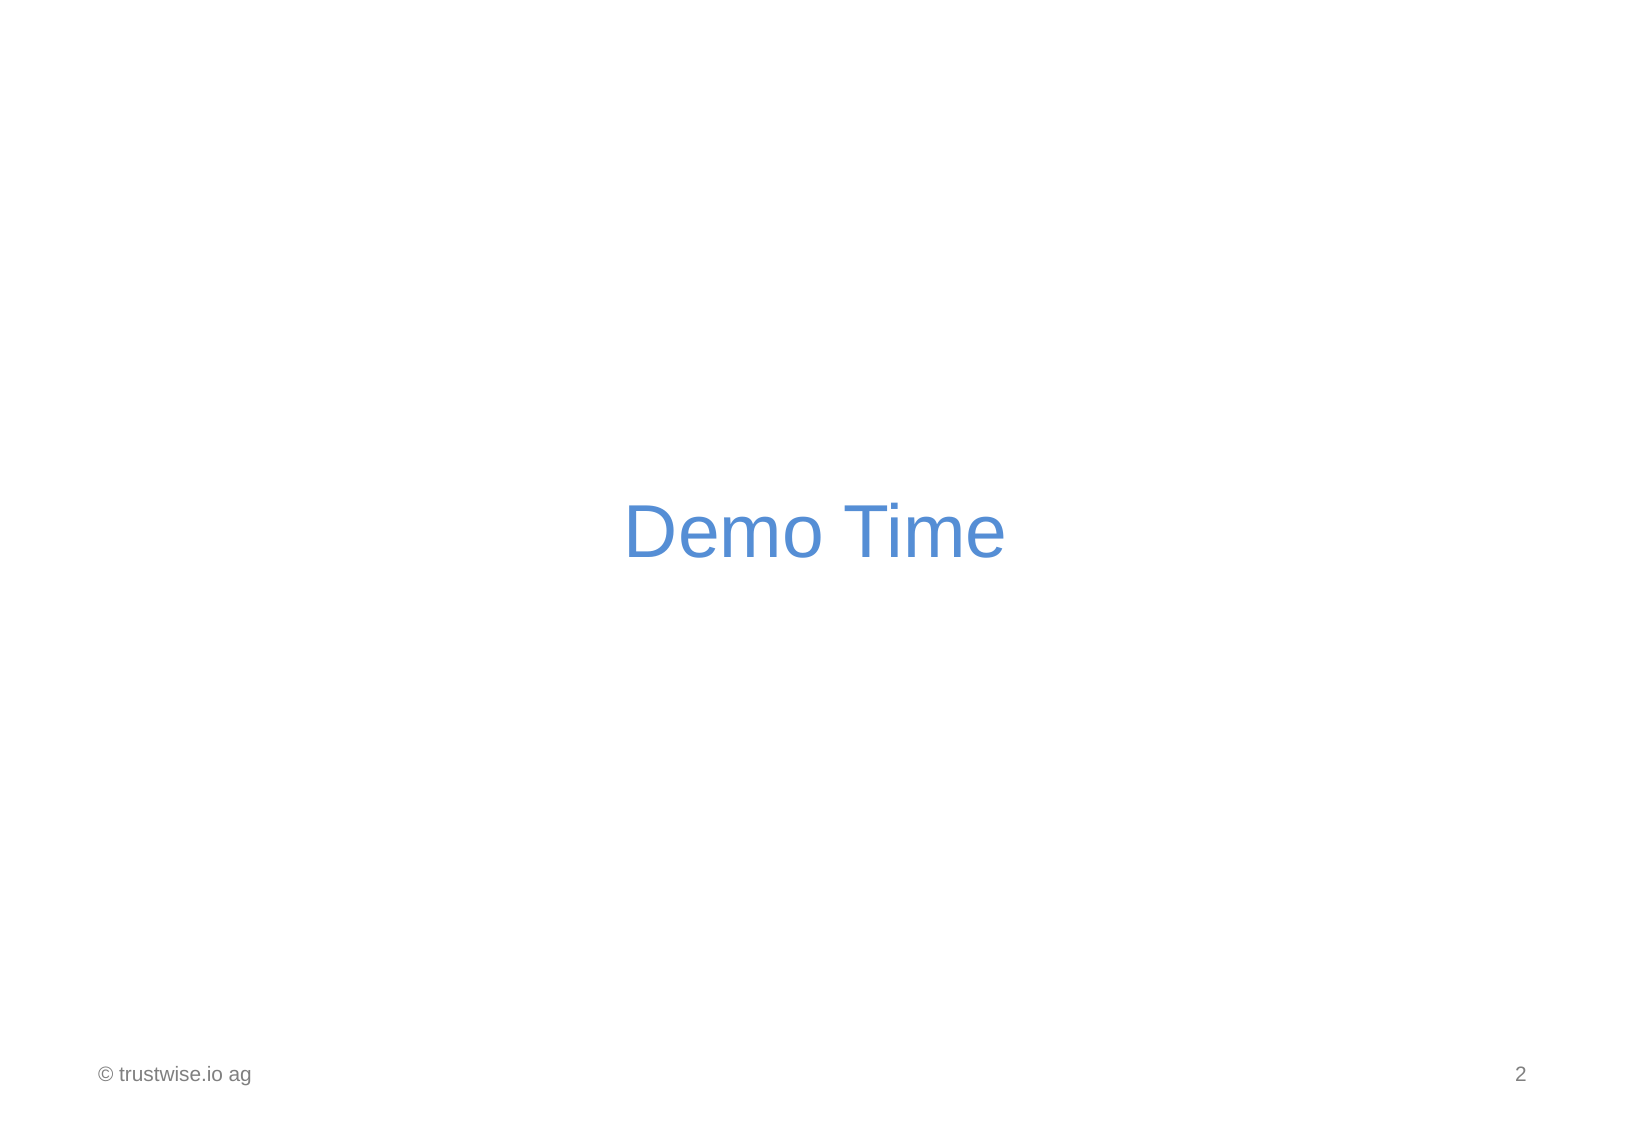

# Demo Time
© trustwise.io ag
2